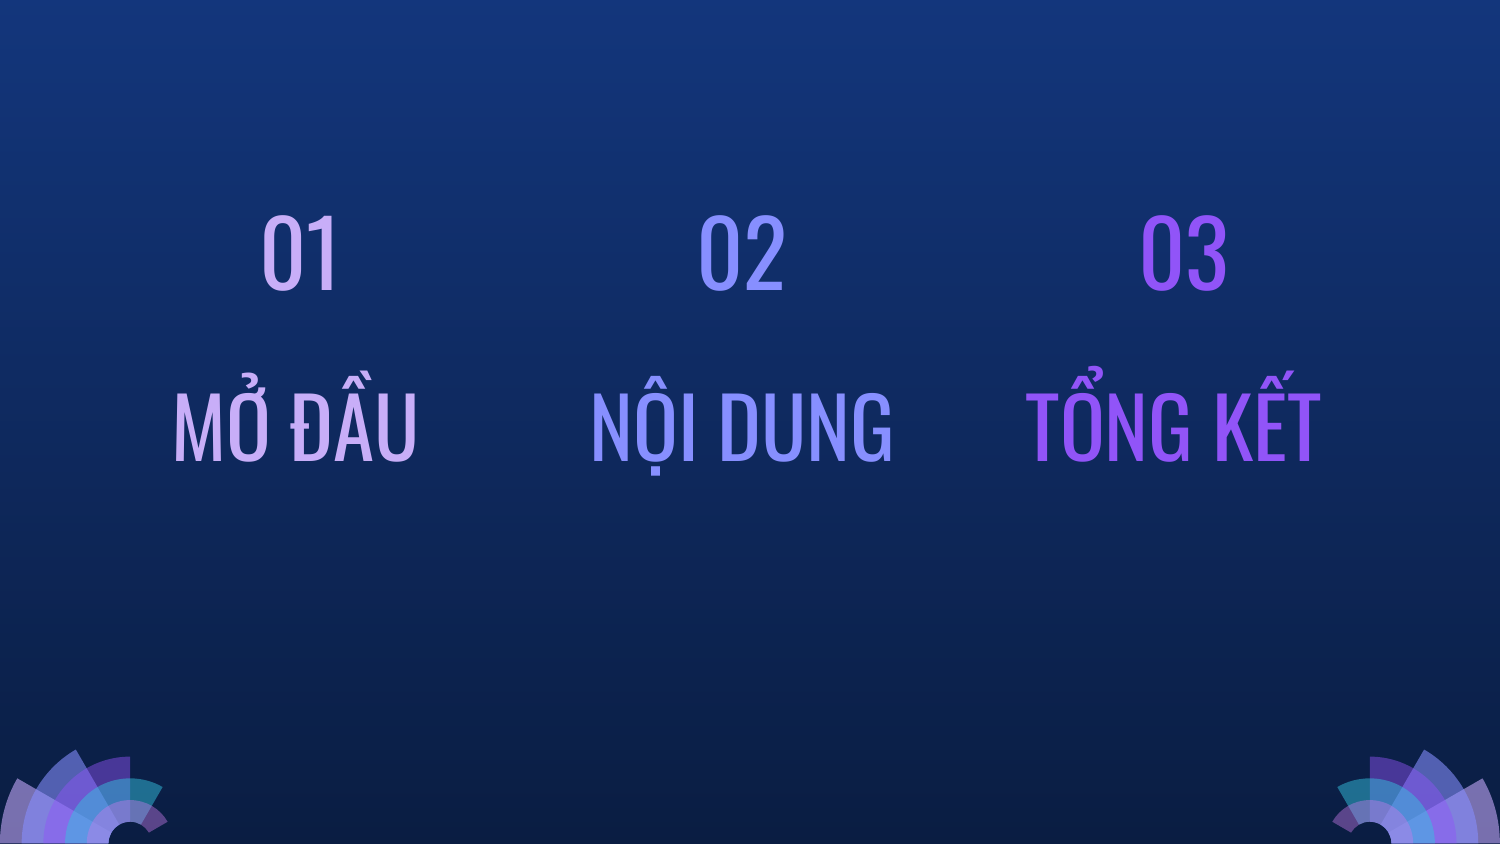

01
02
03
MỞ ĐẦU
NỘI DUNG
TỔNG KẾT